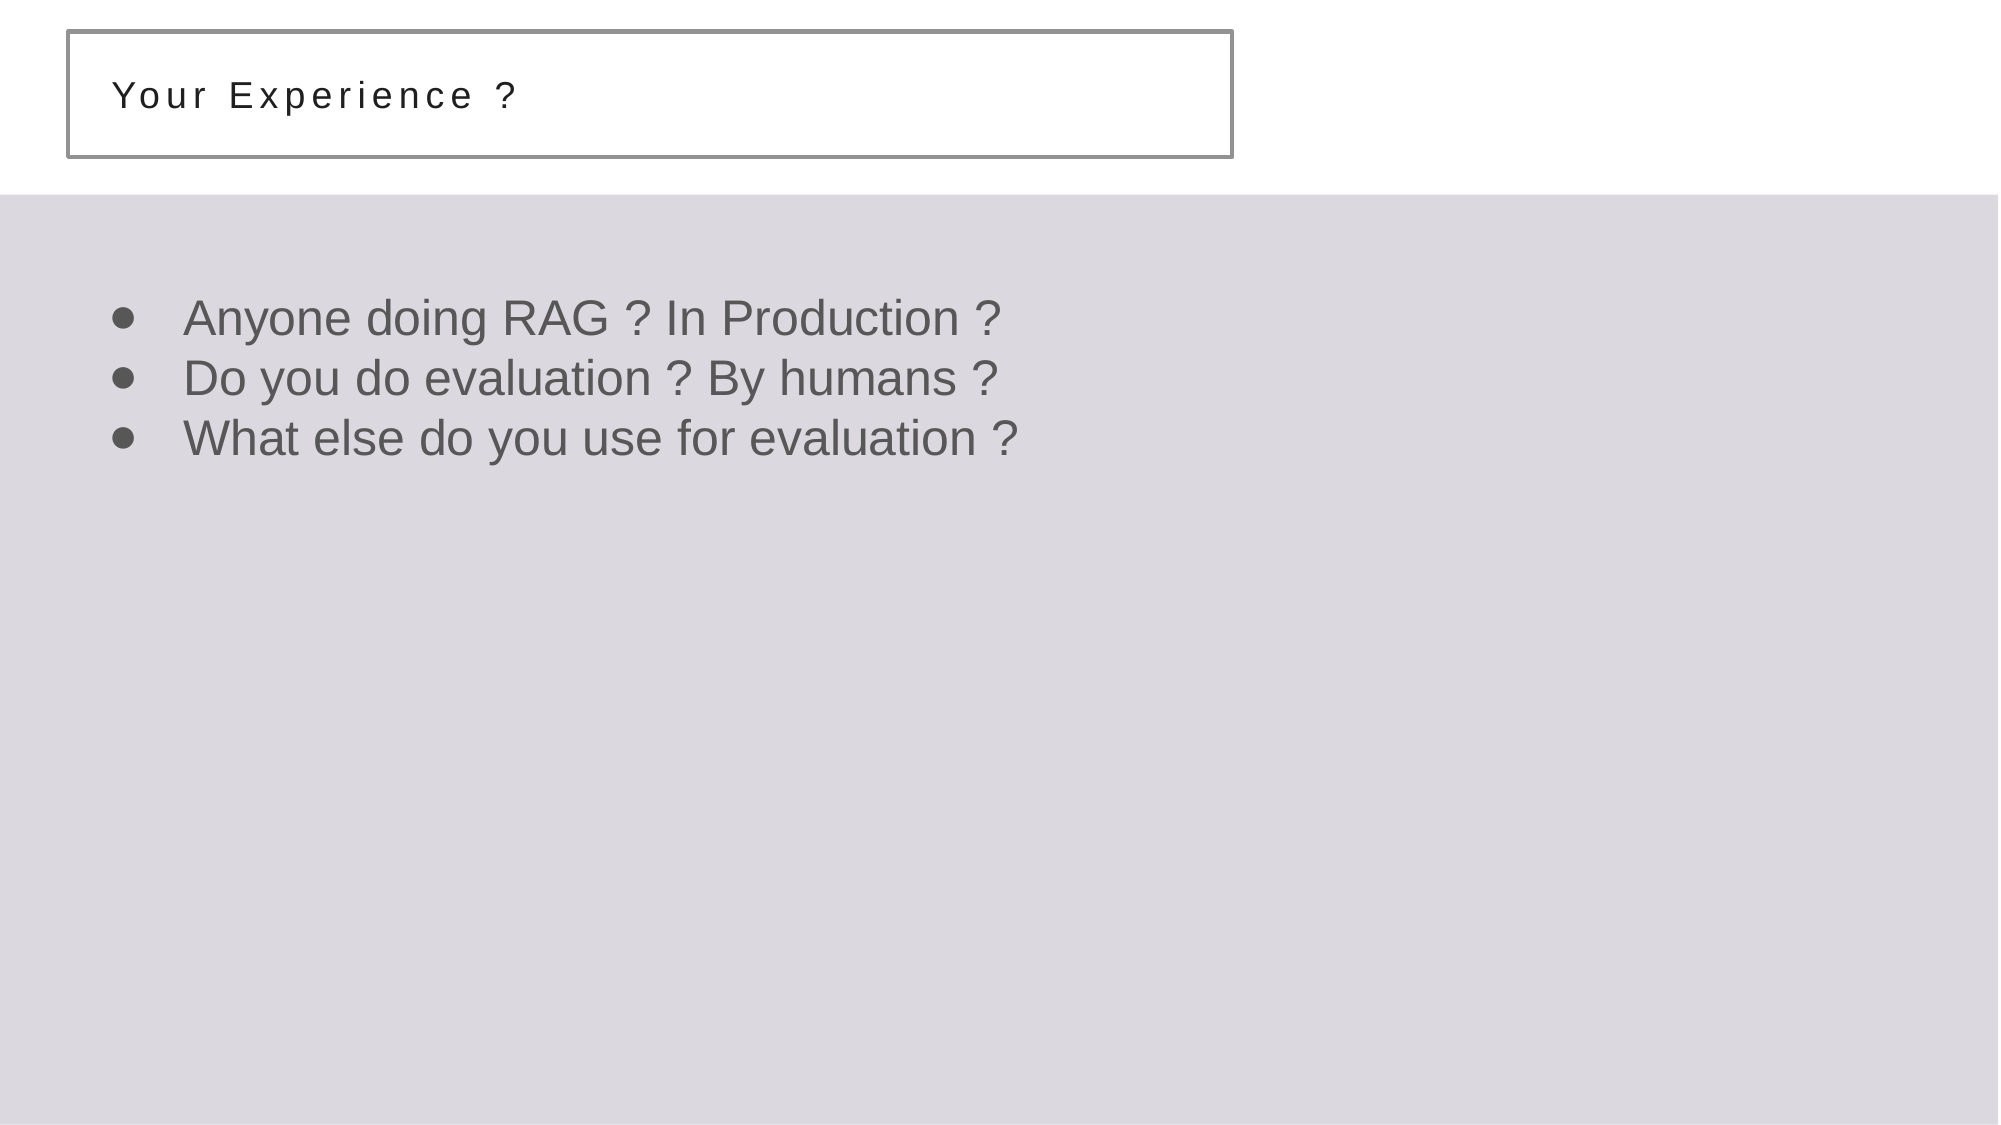

# Your Experience ?
Anyone doing RAG ? In Production ?
Do you do evaluation ? By humans ?
What else do you use for evaluation ?